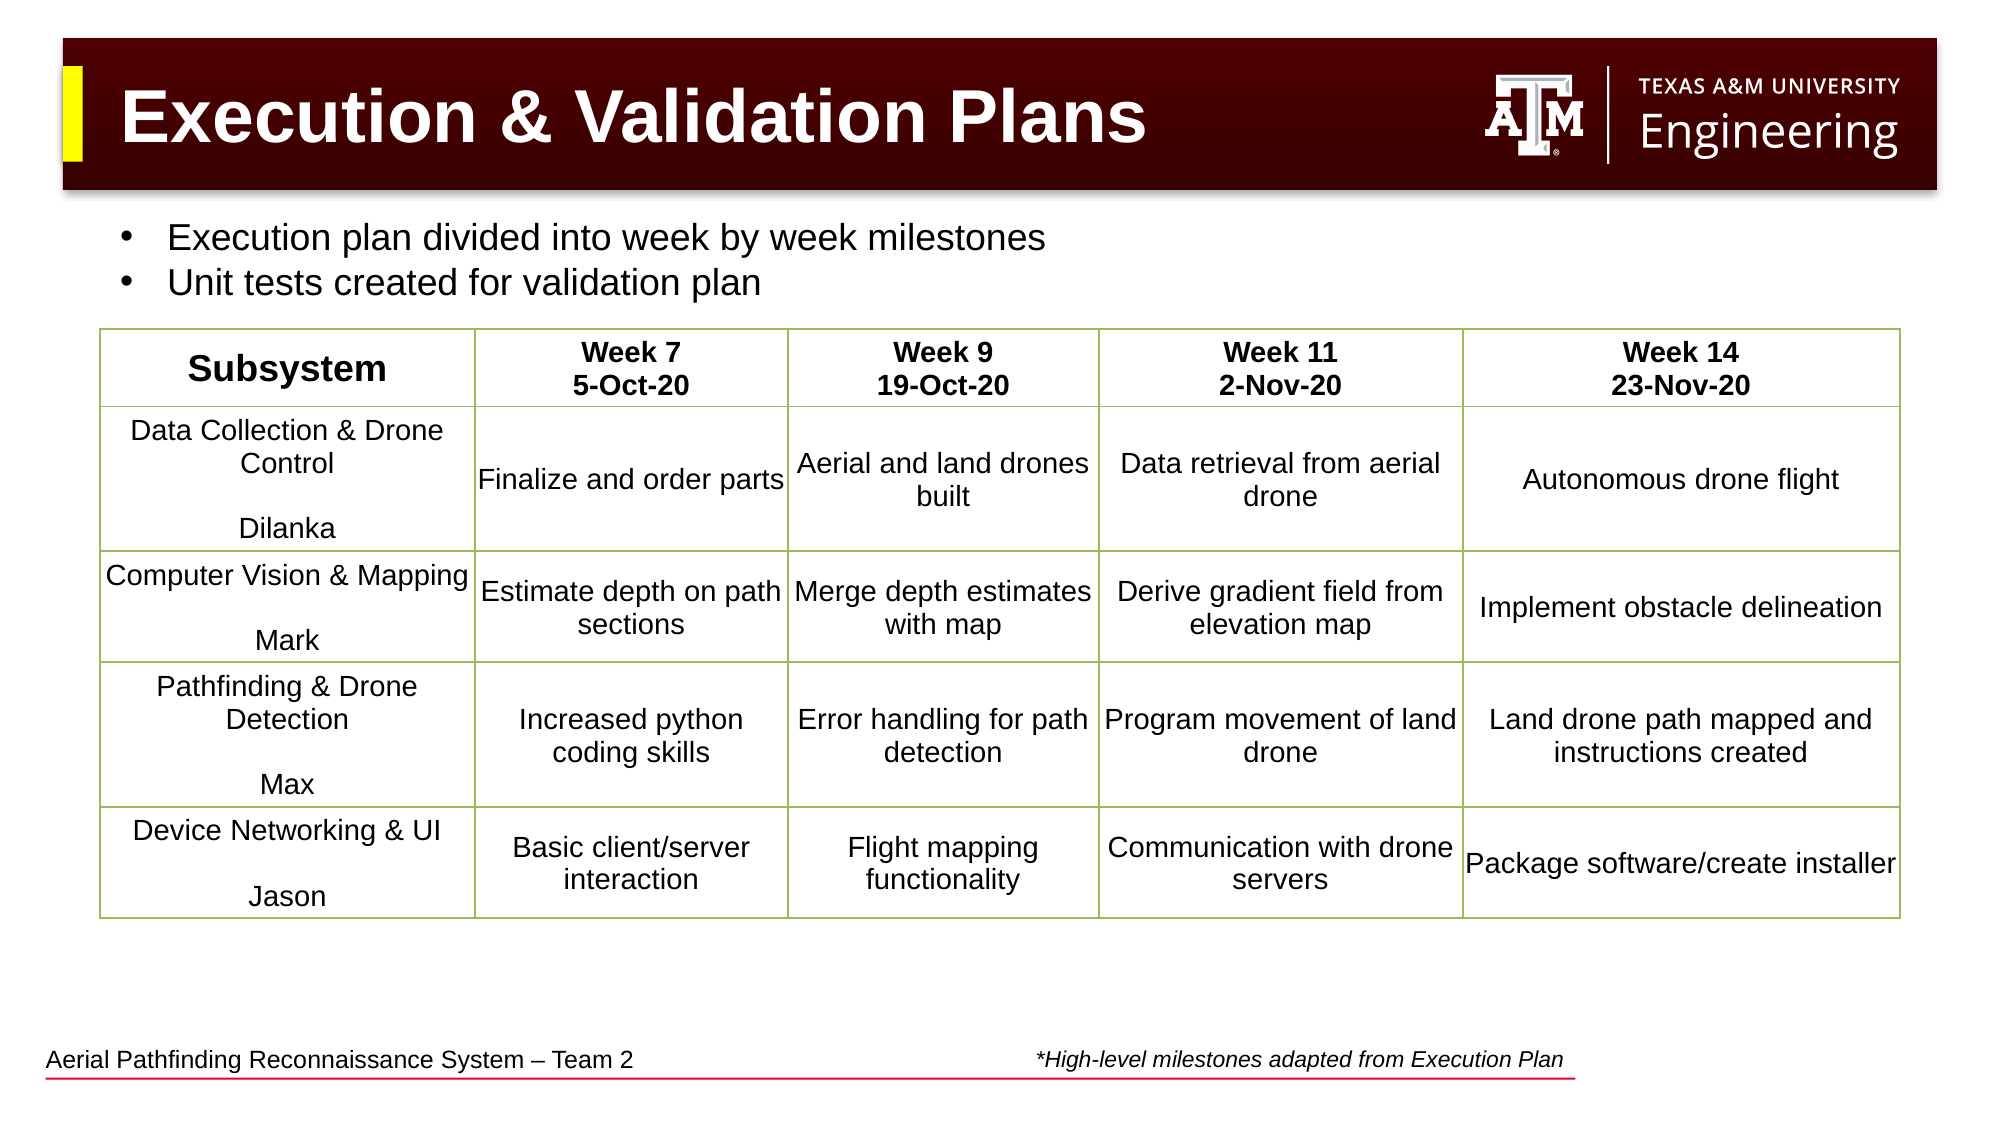

# Execution & Validation Plans
Execution plan divided into week by week milestones
Unit tests created for validation plan
| Subsystem | Week 7 5-Oct-20 | Week 9 19-Oct-20 | Week 11 2-Nov-20 | Week 14 23-Nov-20 |
| --- | --- | --- | --- | --- |
| Data Collection & Drone Control Dilanka | Finalize and order parts | Aerial and land drones built | Data retrieval from aerial drone | Autonomous drone flight |
| Computer Vision & Mapping Mark | Estimate depth on path sections | Merge depth estimates with map | Derive gradient field from elevation map | Implement obstacle delineation |
| Pathfinding & Drone Detection Max | Increased python coding skills | Error handling for path detection | Program movement of land drone | Land drone path mapped and instructions created |
| Device Networking & UI Jason | Basic client/server interaction | Flight mapping functionality | Communication with drone servers | Package software/create installer |
*High-level milestones adapted from Execution Plan